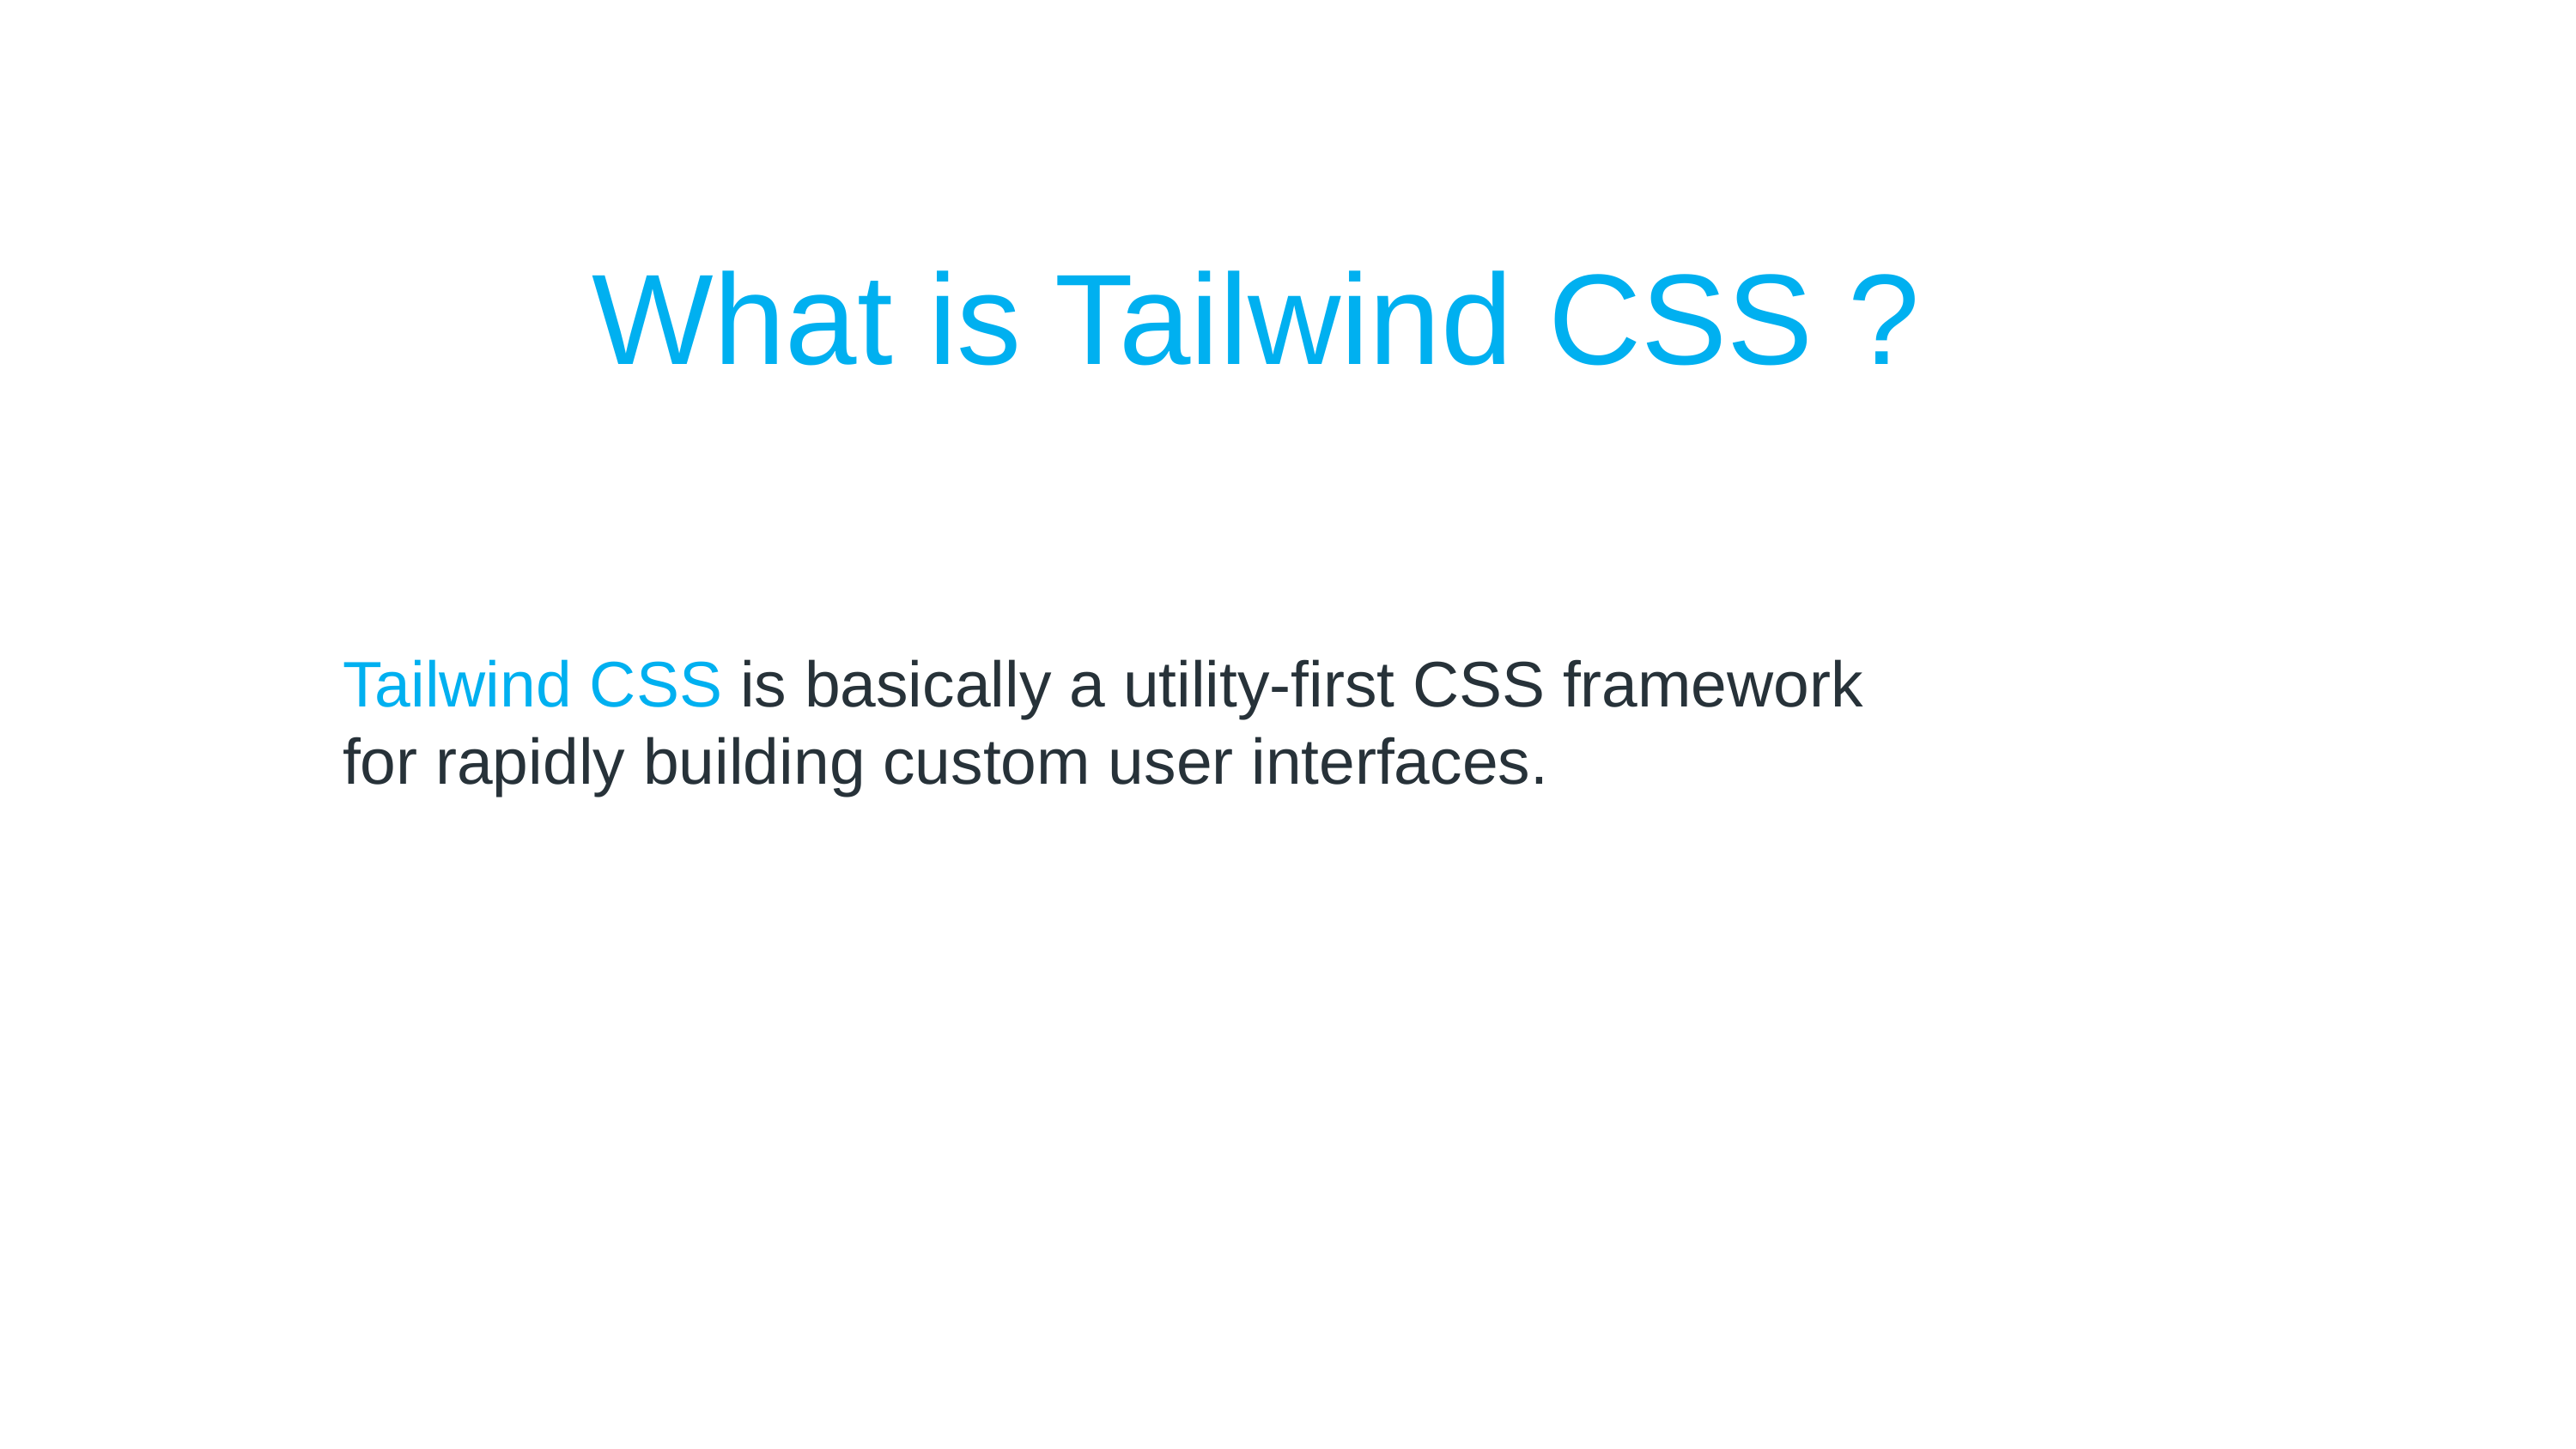

What is Tailwind CSS ?
Tailwind CSS is basically a utility-first CSS framework for rapidly building custom user interfaces.